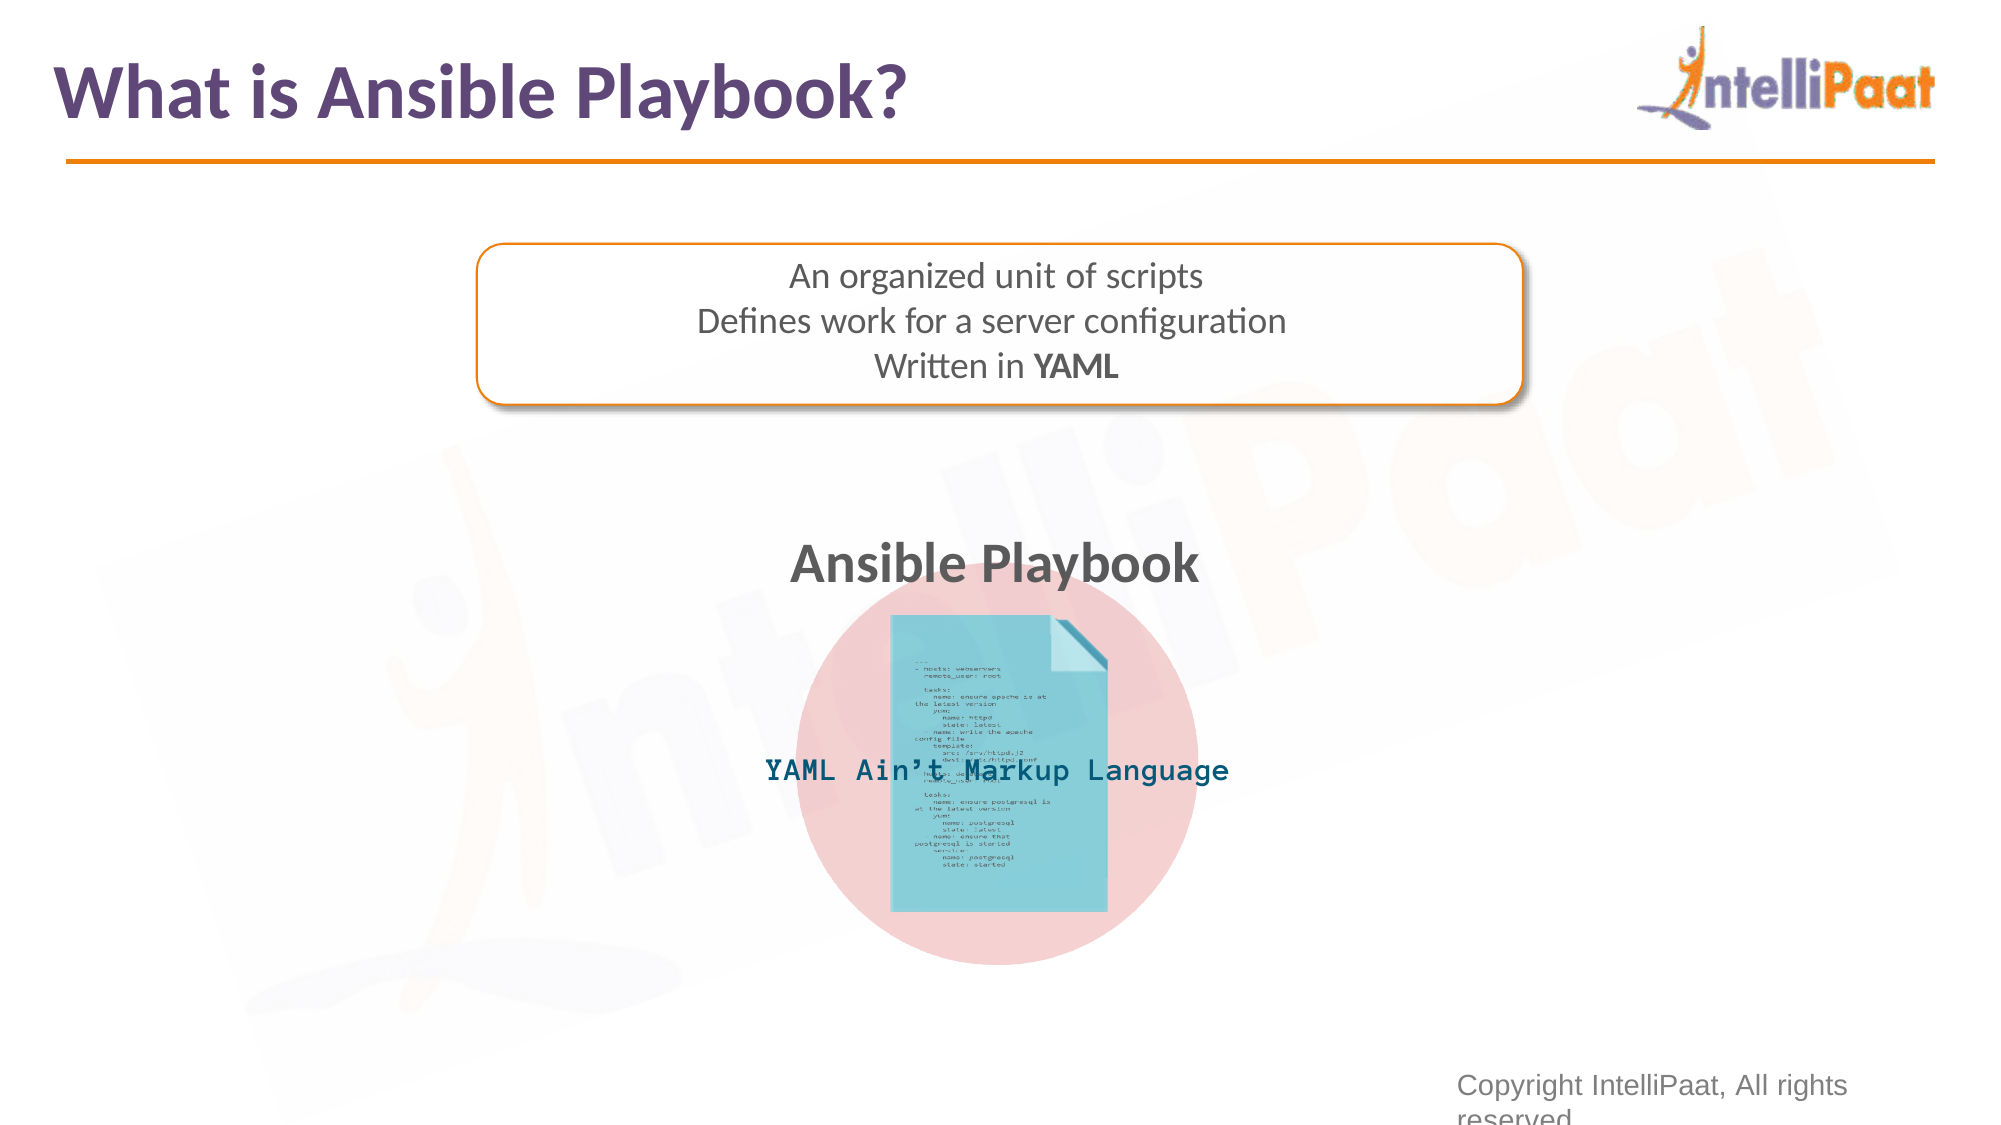

# What is Ansible Playbook?

An organized unit of scripts
Defines work for a server configuration  Written in YAML

Ansible Playbook

YAML Ain’t Markup Language
Copyright IntelliPaat, All rights reserved